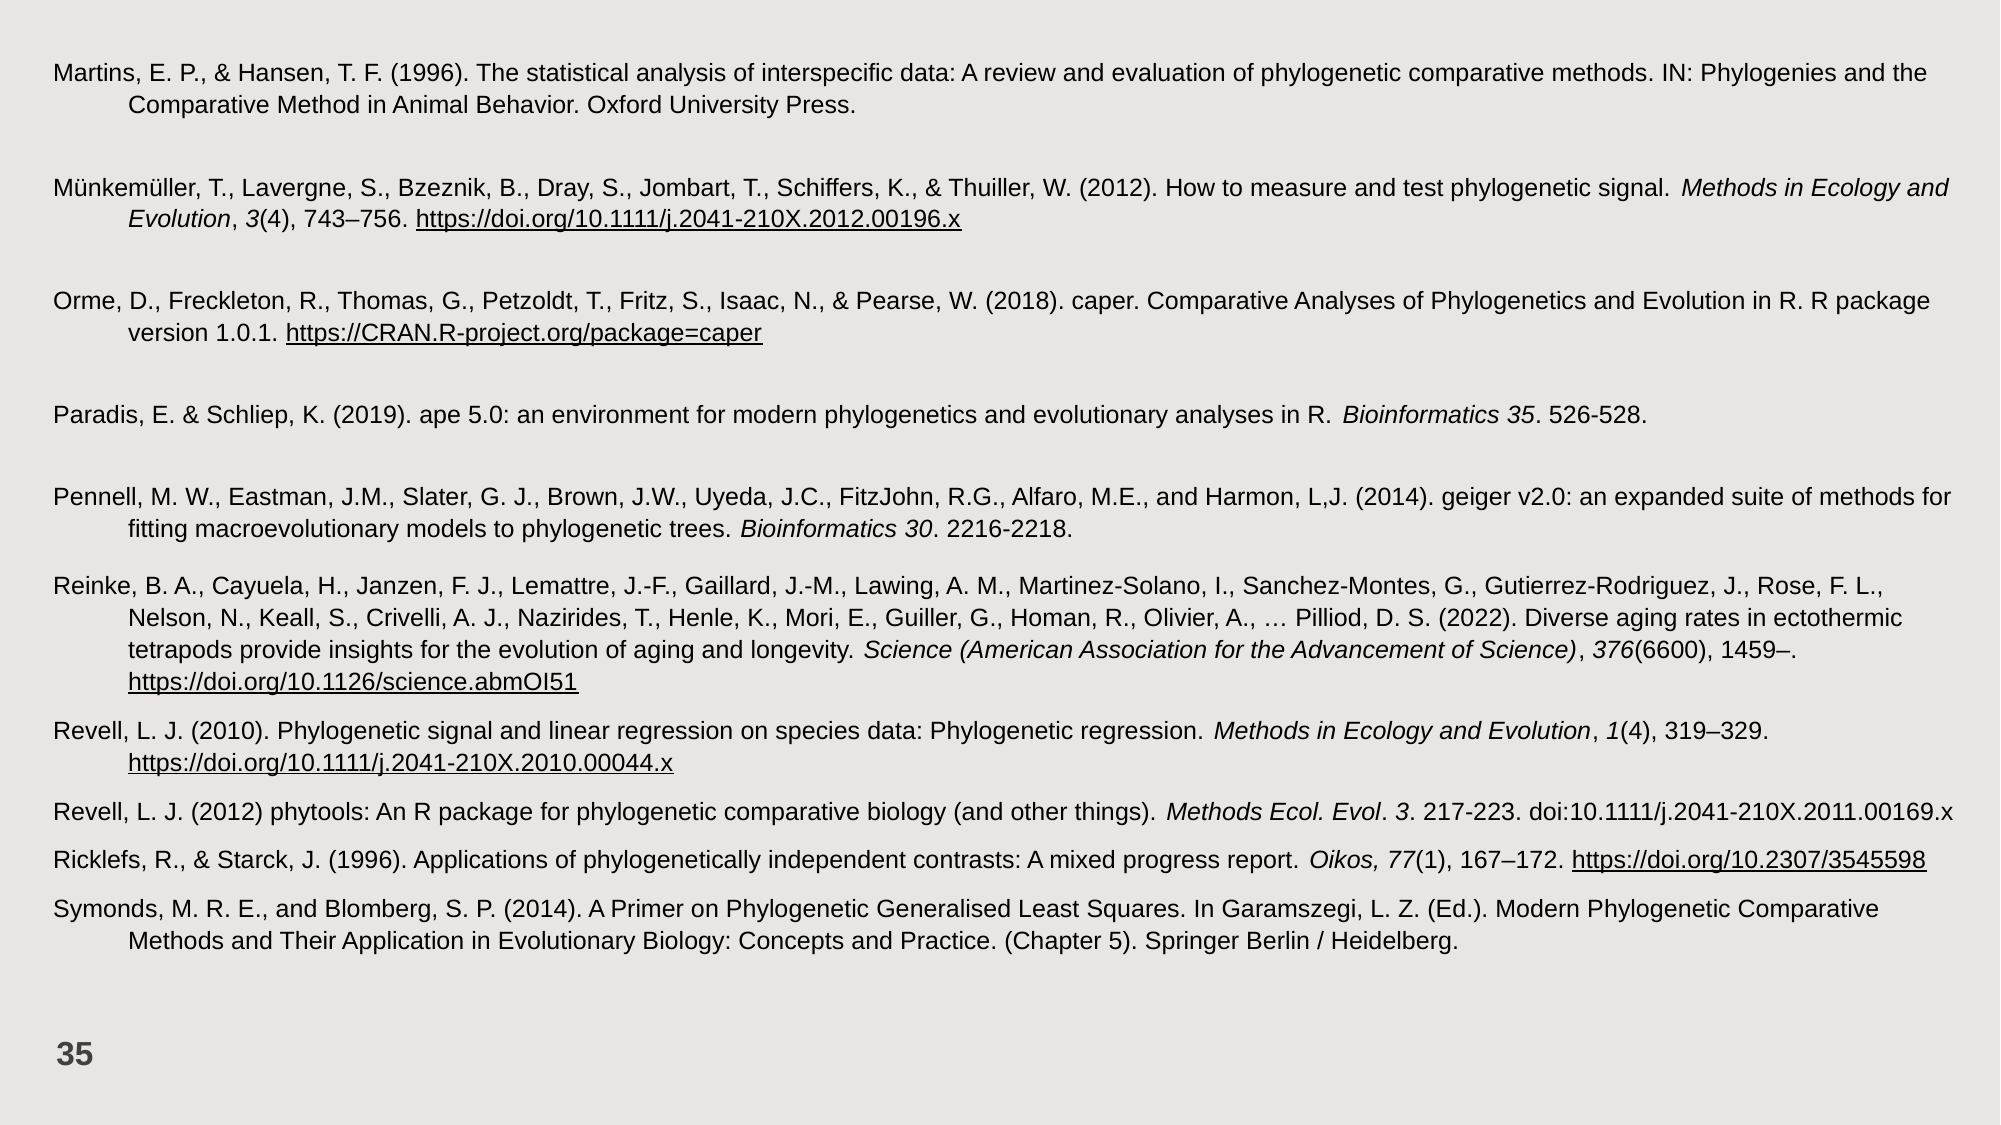

Martins, E. P., & Hansen, T. F. (1996). The statistical analysis of interspecific data: A review and evaluation of phylogenetic comparative methods. IN: Phylogenies and the Comparative Method in Animal Behavior. Oxford University Press.
Münkemüller, T., Lavergne, S., Bzeznik, B., Dray, S., Jombart, T., Schiffers, K., & Thuiller, W. (2012). How to measure and test phylogenetic signal. Methods in Ecology and Evolution, 3(4), 743–756. https://doi.org/10.1111/j.2041-210X.2012.00196.x
Orme, D., Freckleton, R., Thomas, G., Petzoldt, T., Fritz, S., Isaac, N., & Pearse, W. (2018). caper. Comparative Analyses of Phylogenetics and Evolution in R. R package version 1.0.1. https://CRAN.R-project.org/package=caper
Paradis, E. & Schliep, K. (2019). ape 5.0: an environment for modern phylogenetics and evolutionary analyses in R. Bioinformatics 35. 526-528.
Pennell, M. W., Eastman, J.M., Slater, G. J., Brown, J.W., Uyeda, J.C., FitzJohn, R.G., Alfaro, M.E., and Harmon, L,J. (2014). geiger v2.0: an expanded suite of methods for fitting macroevolutionary models to phylogenetic trees. Bioinformatics 30. 2216-2218.
Reinke, B. A., Cayuela, H., Janzen, F. J., Lemattre, J.-F., Gaillard, J.-M., Lawing, A. M., Martinez-Solano, I., Sanchez-Montes, G., Gutierrez-Rodriguez, J., Rose, F. L., Nelson, N., Keall, S., Crivelli, A. J., Nazirides, T., Henle, K., Mori, E., Guiller, G., Homan, R., Olivier, A., … Pilliod, D. S. (2022). Diverse aging rates in ectothermic tetrapods provide insights for the evolution of aging and longevity. Science (American Association for the Advancement of Science), 376(6600), 1459–. https://doi.org/10.1126/science.abmOI51
Revell, L. J. (2010). Phylogenetic signal and linear regression on species data: Phylogenetic regression. Methods in Ecology and Evolution, 1(4), 319–329. https://doi.org/10.1111/j.2041-210X.2010.00044.x
Revell, L. J. (2012) phytools: An R package for phylogenetic comparative biology (and other things). Methods Ecol. Evol. 3. 217-223. doi:10.1111/j.2041-210X.2011.00169.x
Ricklefs, R., & Starck, J. (1996). Applications of phylogenetically independent contrasts: A mixed progress report. Oikos, 77(1), 167–172. https://doi.org/10.2307/3545598
Symonds, M. R. E., and Blomberg, S. P. (2014). A Primer on Phylogenetic Generalised Least Squares. In Garamszegi, L. Z. (Ed.). Modern Phylogenetic Comparative Methods and Their Application in Evolutionary Biology: Concepts and Practice. (Chapter 5). Springer Berlin / Heidelberg.

35